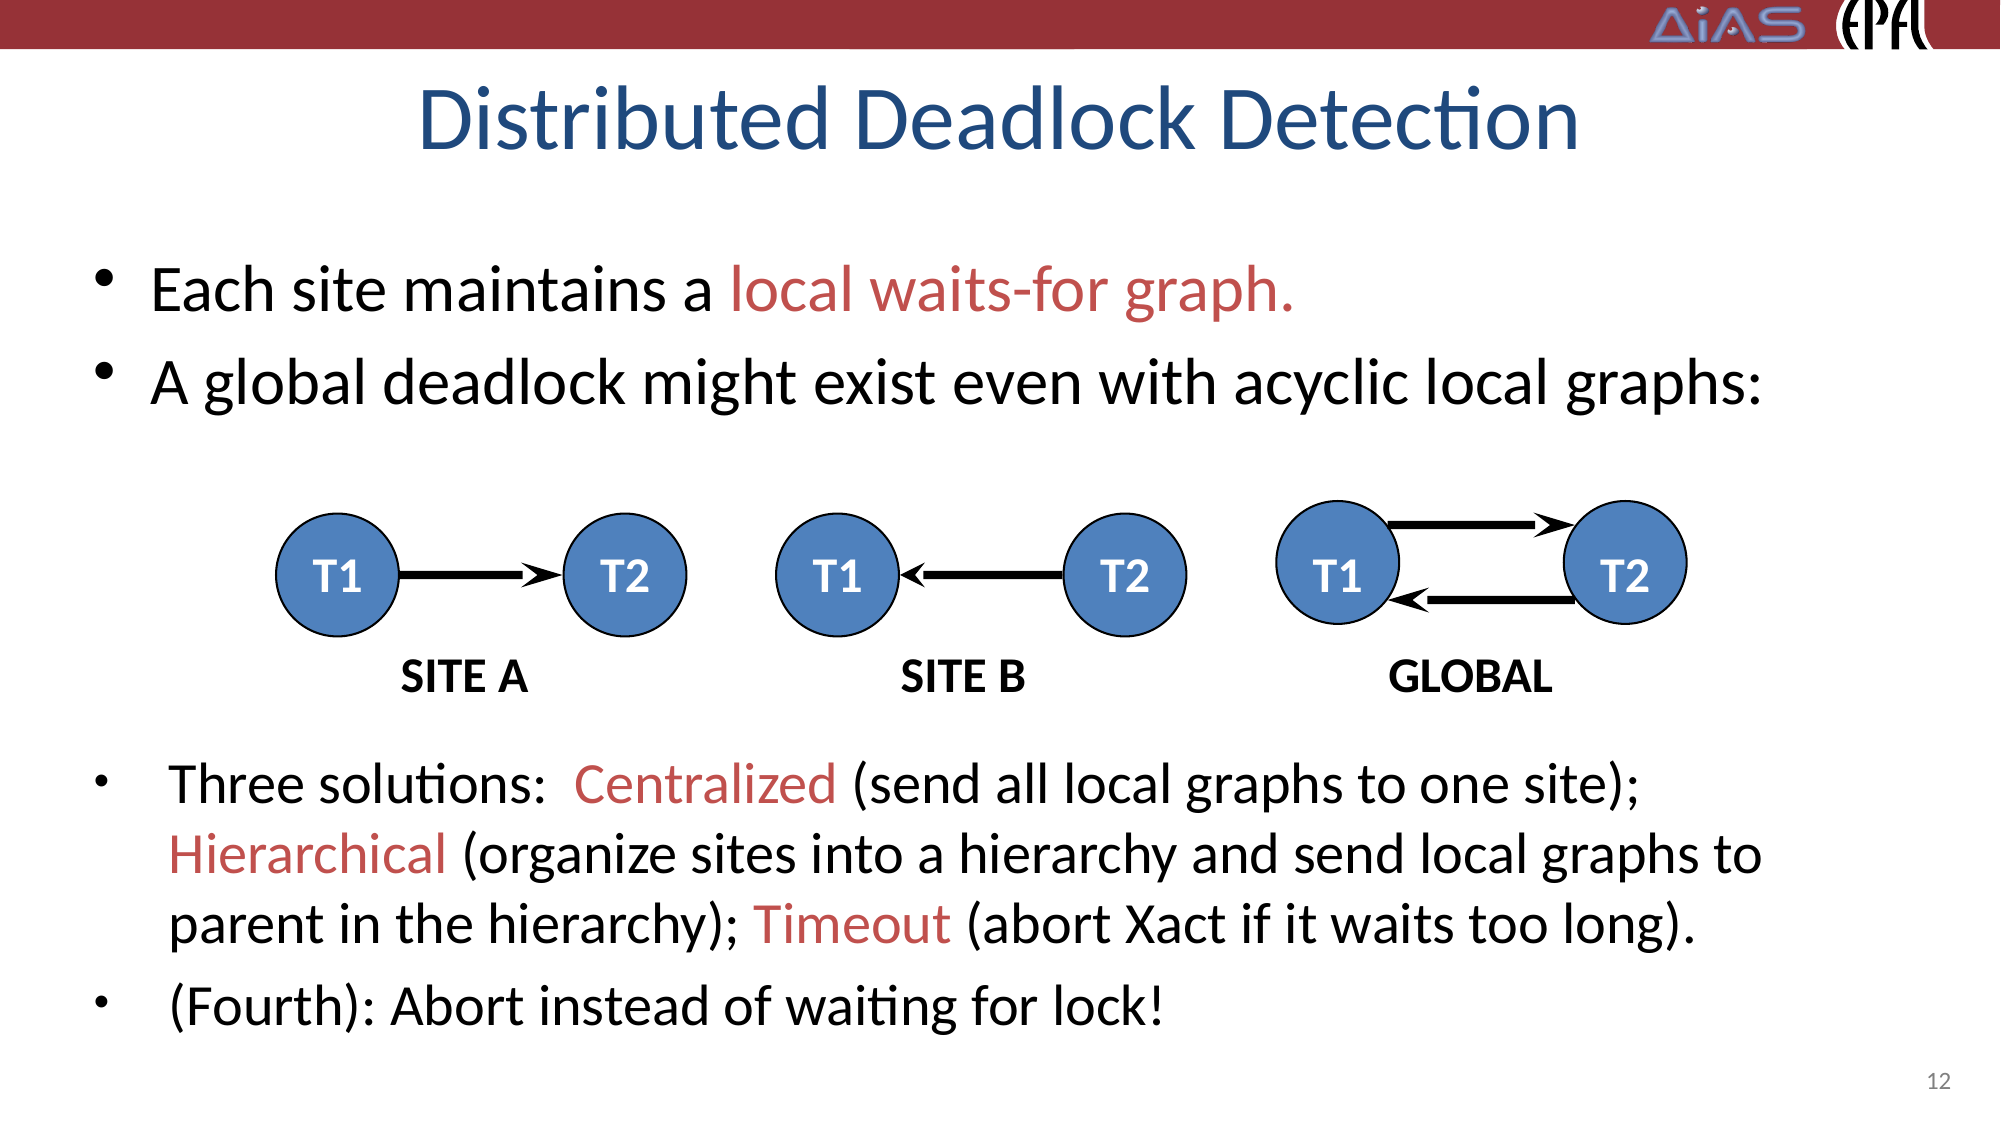

# Distributed Deadlock Detection
Each site maintains a local waits-for graph.
A global deadlock might exist even with acyclic local graphs:

T1
T2
T1
T2
T1
T2

SITE A
SITE B
GLOBAL
Three solutions:  Centralized (send all local graphs to one site); Hierarchical (organize sites into a hierarchy and send local graphs to parent in the hierarchy); Timeout (abort Xact if it waits too long).
(Fourth): Abort instead of waiting for lock!
12